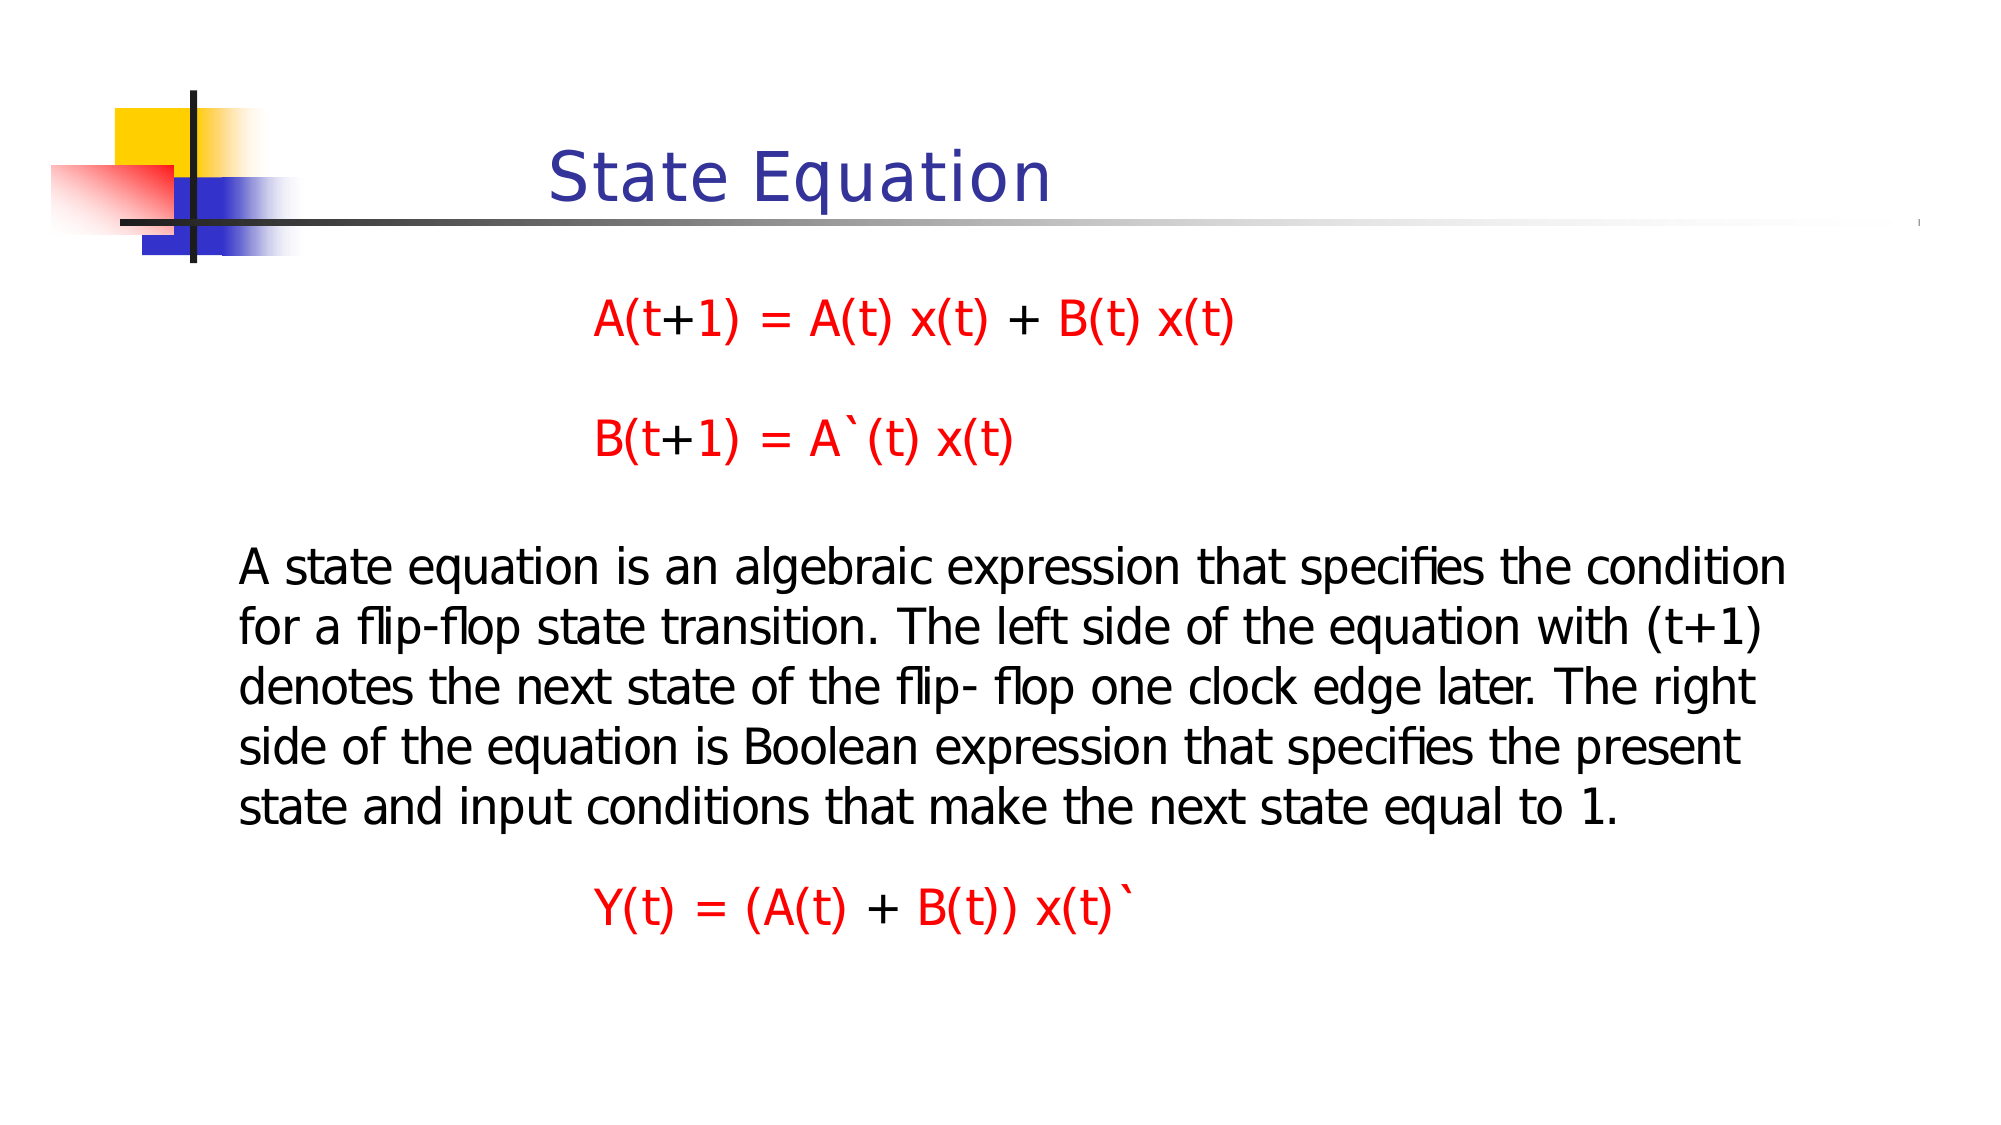

# State Equation
A(t+1) = A(t) x(t) + B(t) x(t)
B(t+1) = A`(t) x(t)

A state equation is an algebraic expression that specifies the condition for a flip-flop state transition. The left side of the equation with (t+1) denotes the next state of the flip- flop one clock edge later. The right side of the equation is Boolean expression that specifies the present state and input conditions that make the next state equal to 1.
Y(t) = (A(t) + B(t)) x(t)`
29